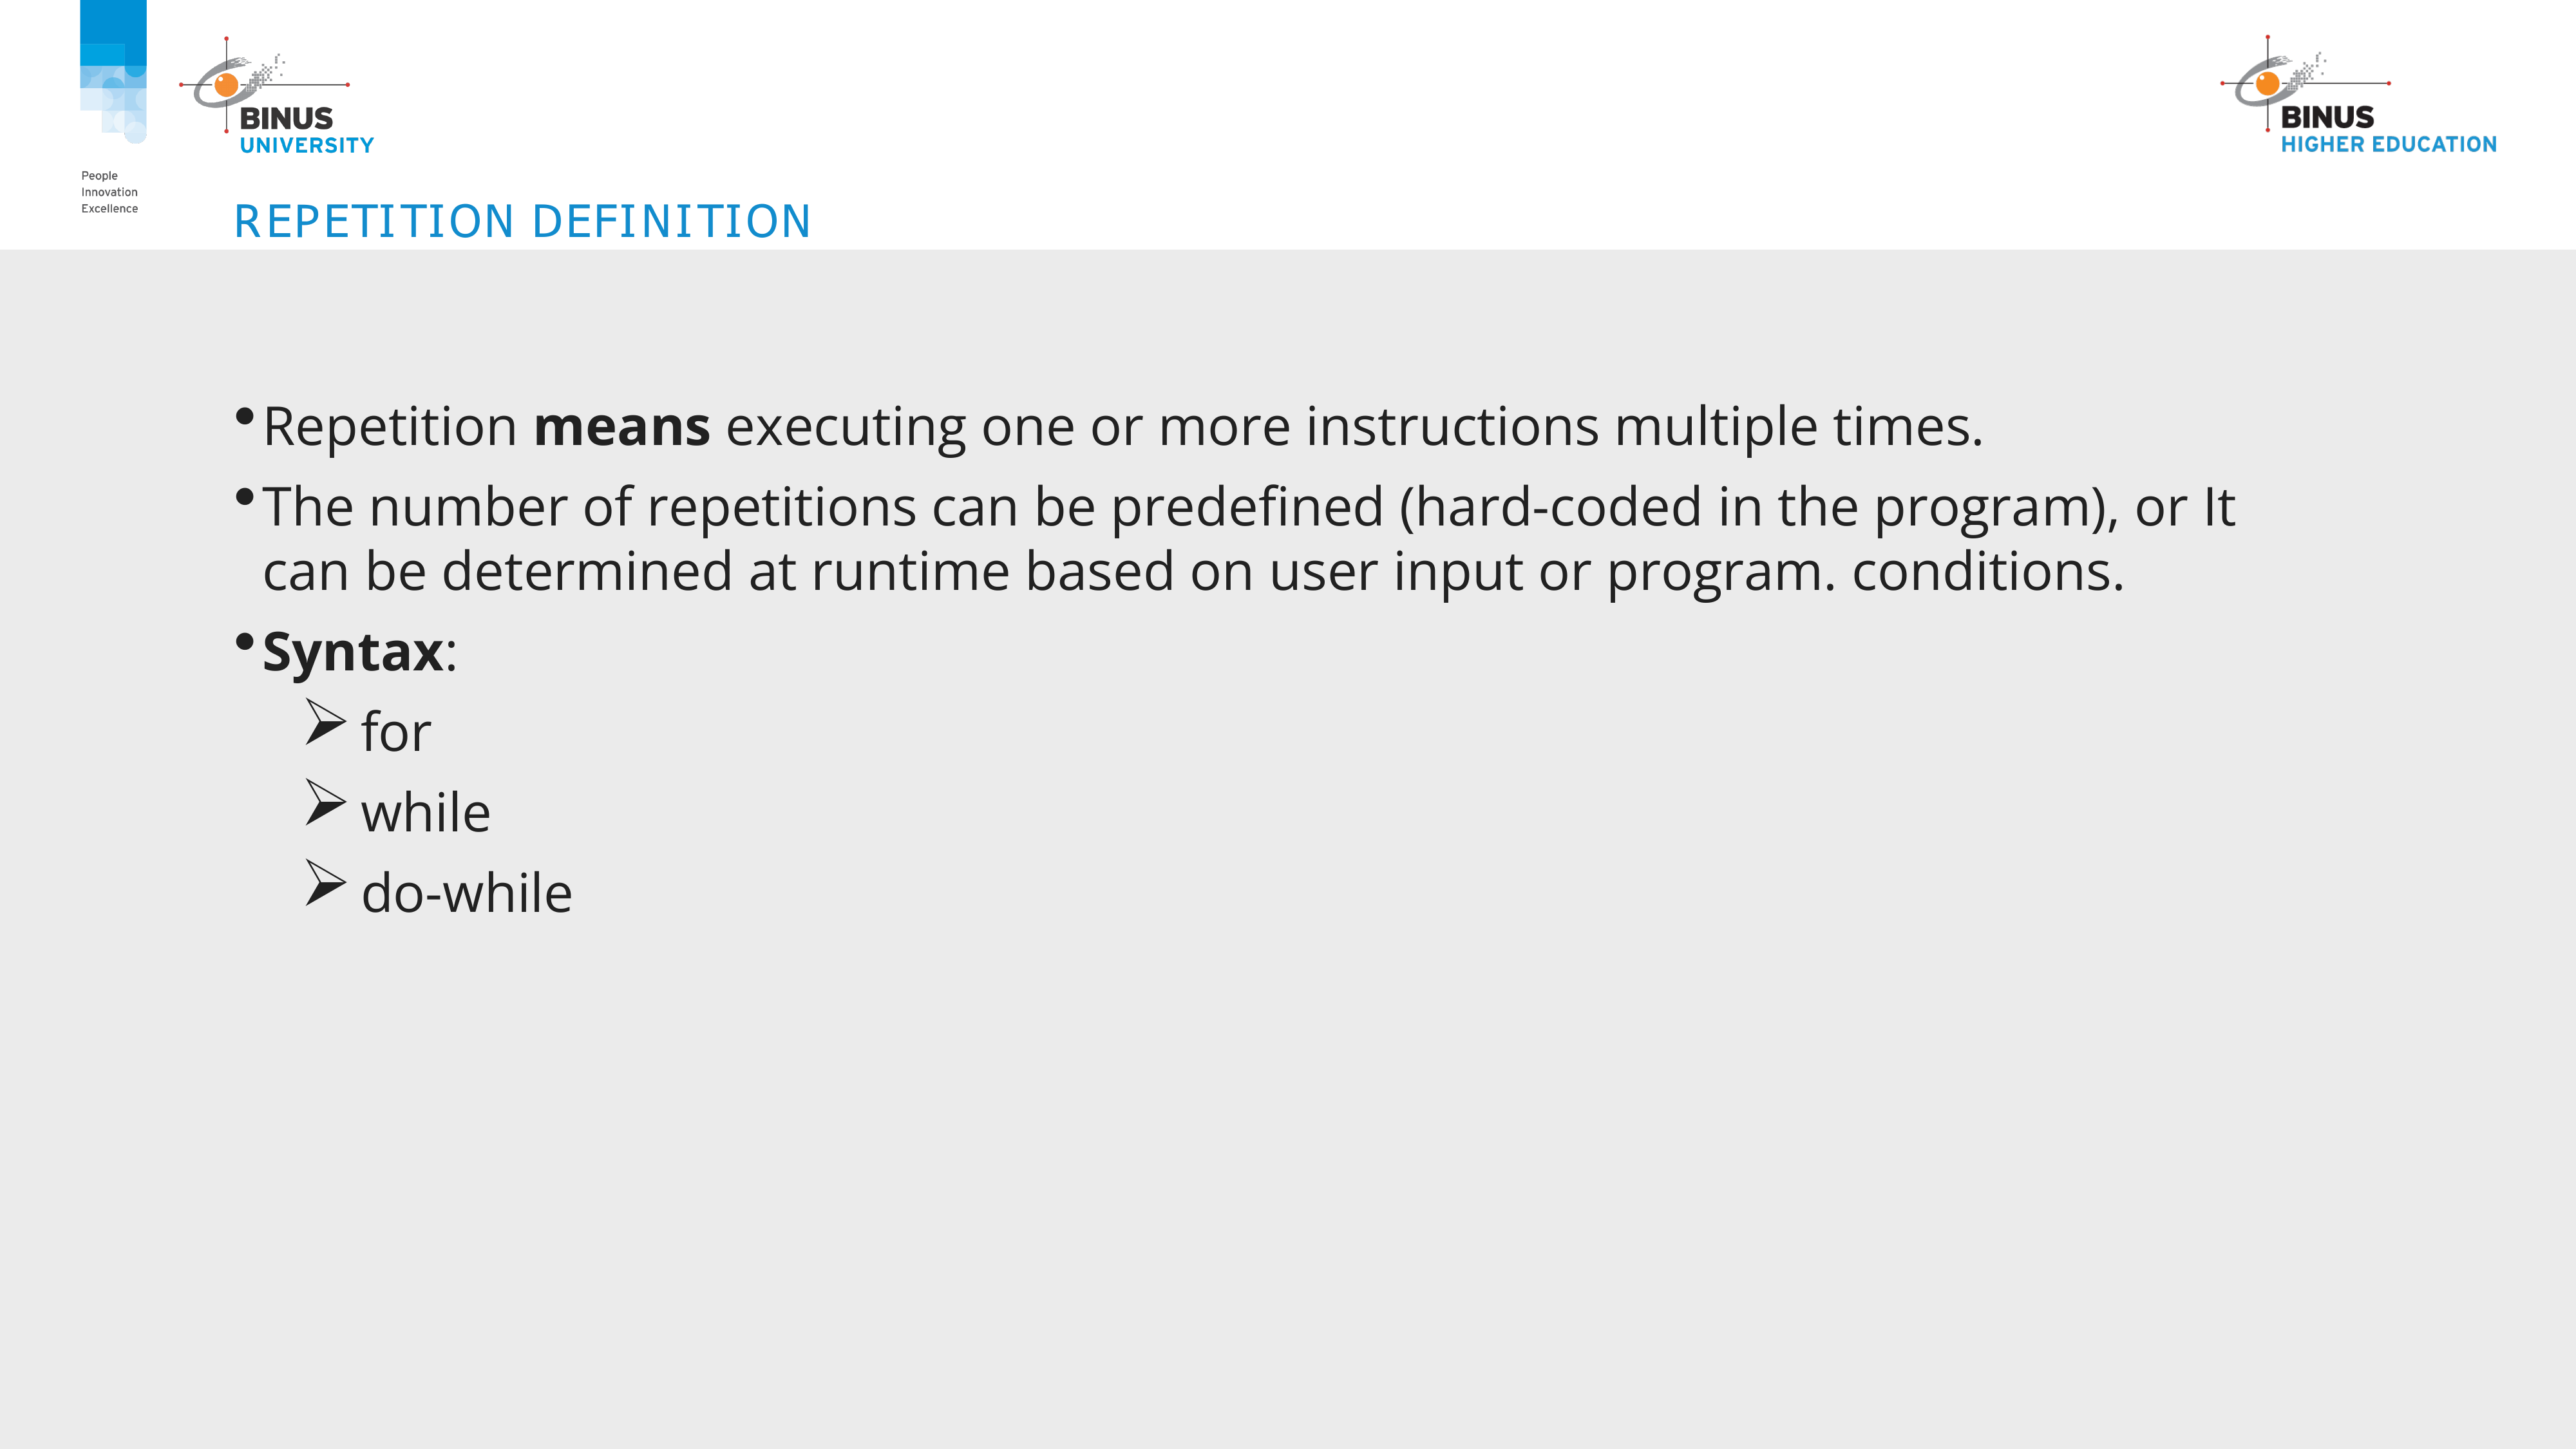

# repetition DEFINITION

Repetition means executing one or more instructions multiple times.
The number of repetitions can be predefined (hard-coded in the program), or It can be determined at runtime based on user input or program. conditions.
Syntax:
for
while
do-while